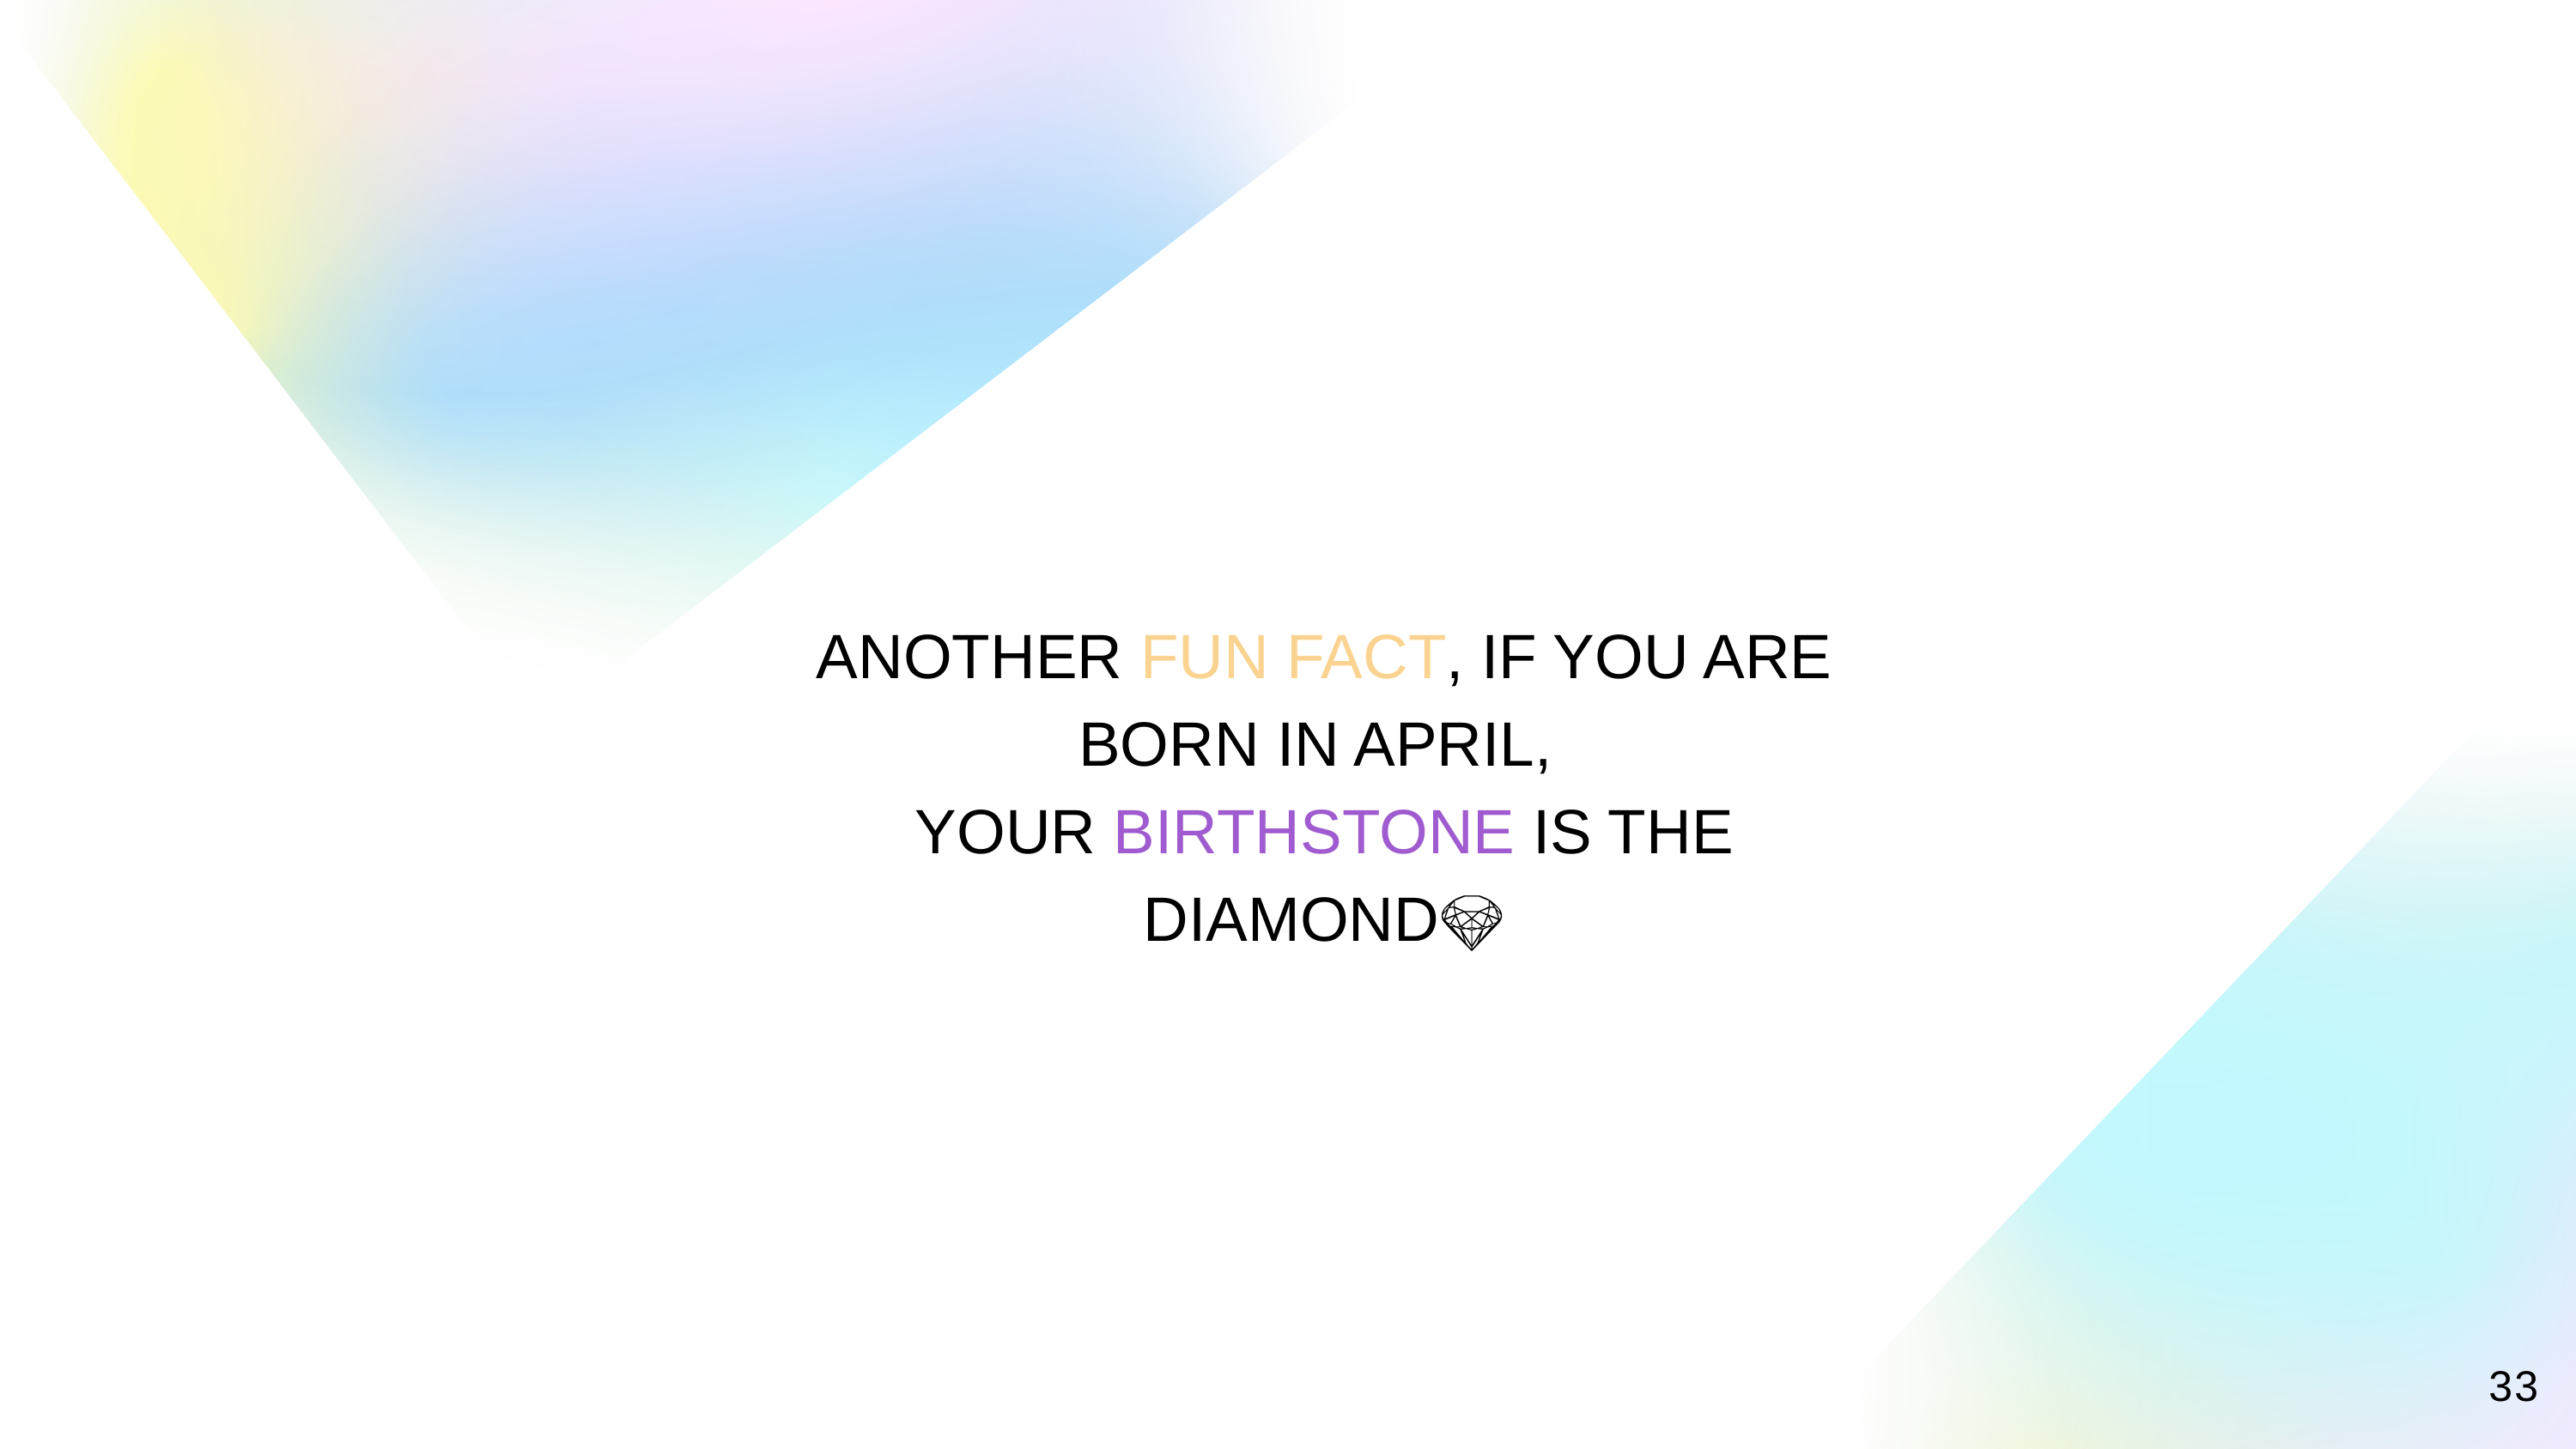

ANOTHER FUN FACT, IF YOU ARE BORN IN APRIL,
YOUR BIRTHSTONE IS THE DIAMOND💎

33